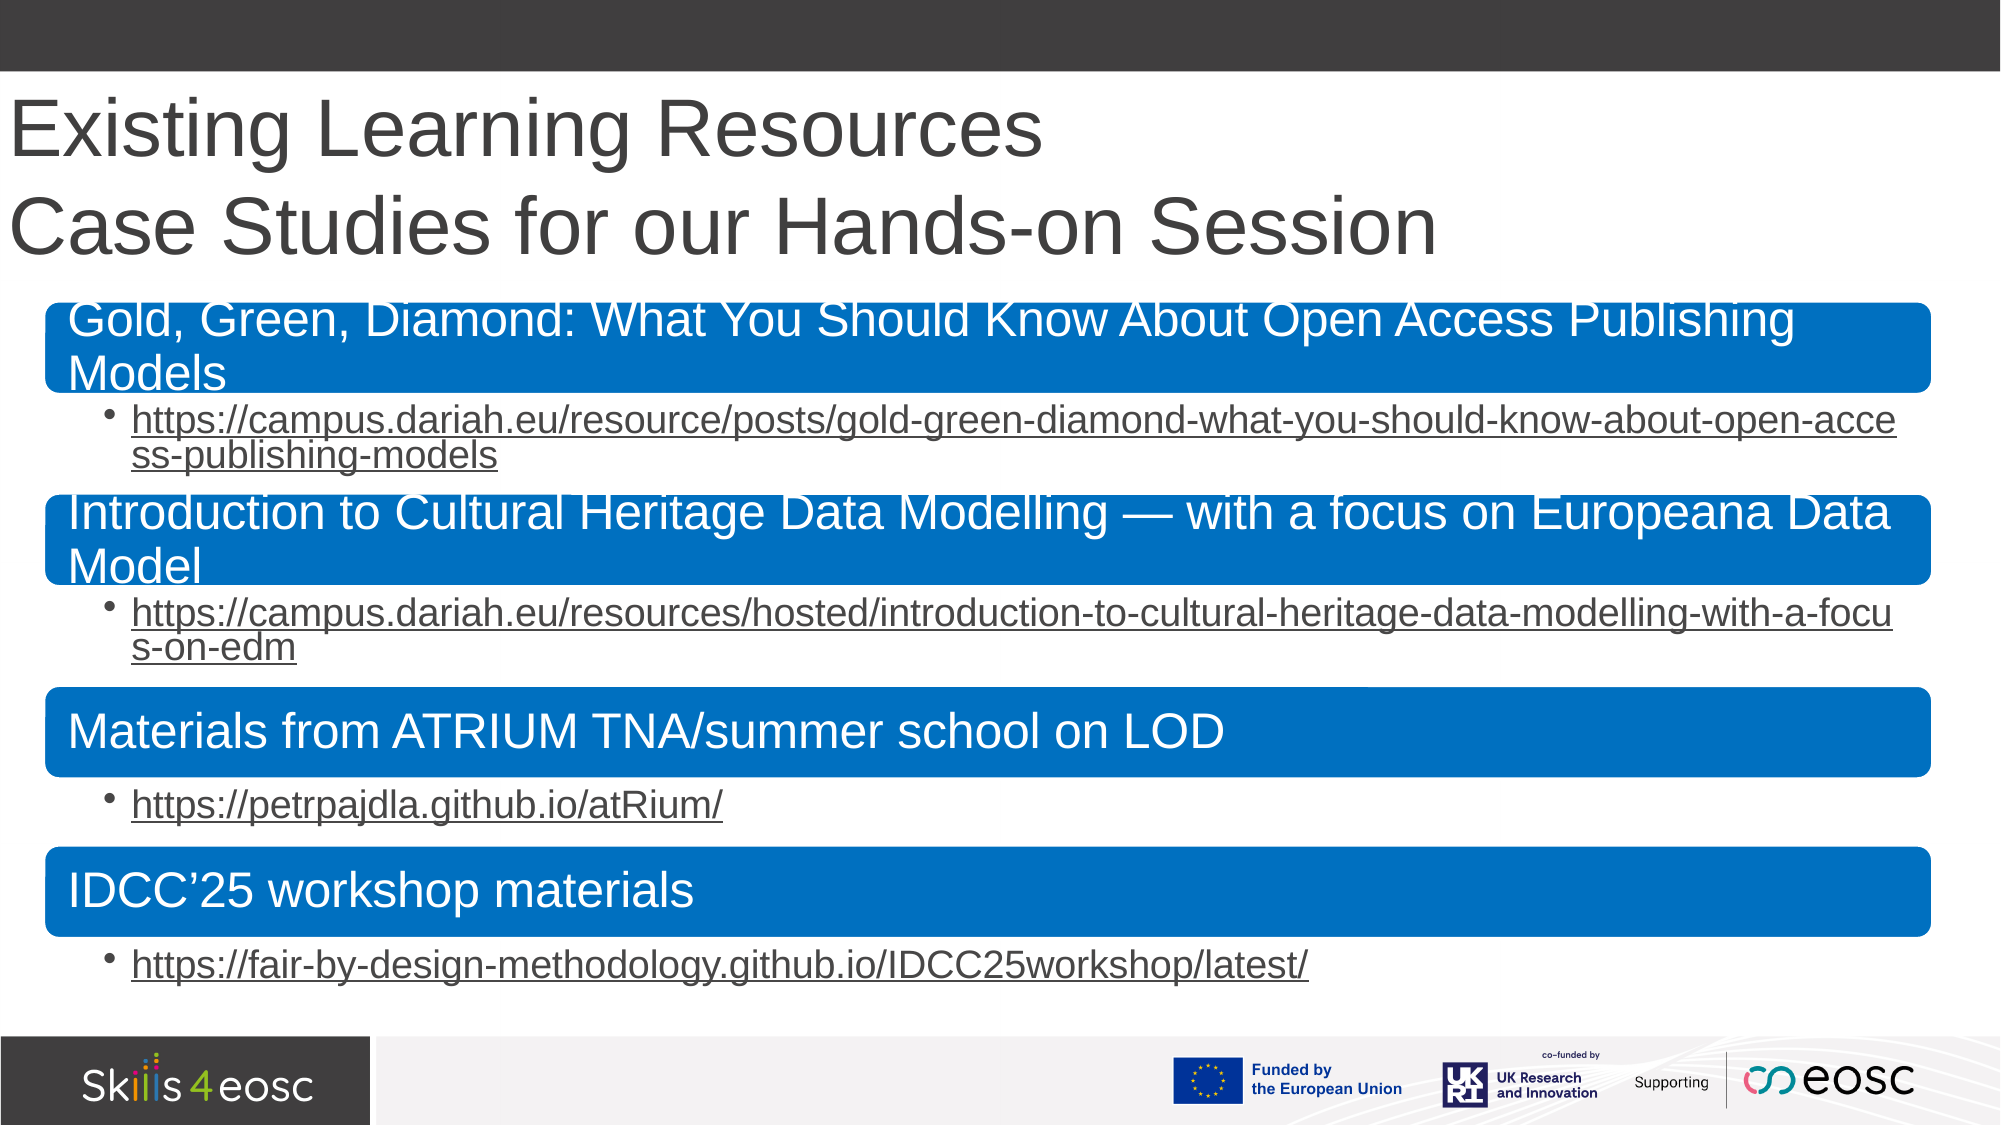

# Existing Learning Resources Case Studies for our Hands-on Session
Gold, Green, Diamond: What You Should Know About Open Access Publishing Models
https://campus.dariah.eu/resource/posts/gold-green-diamond-what-you-should-know-about-open-access-publishing-models
Introduction to Cultural Heritage Data Modelling — with a focus on Europeana Data Model
https://campus.dariah.eu/resources/hosted/introduction-to-cultural-heritage-data-modelling-with-a-focus-on-edm
Materials from ATRIUM TNA/summer school on LOD
https://petrpajdla.github.io/atRium/
IDCC’25 workshop materials
https://fair-by-design-methodology.github.io/IDCC25workshop/latest/